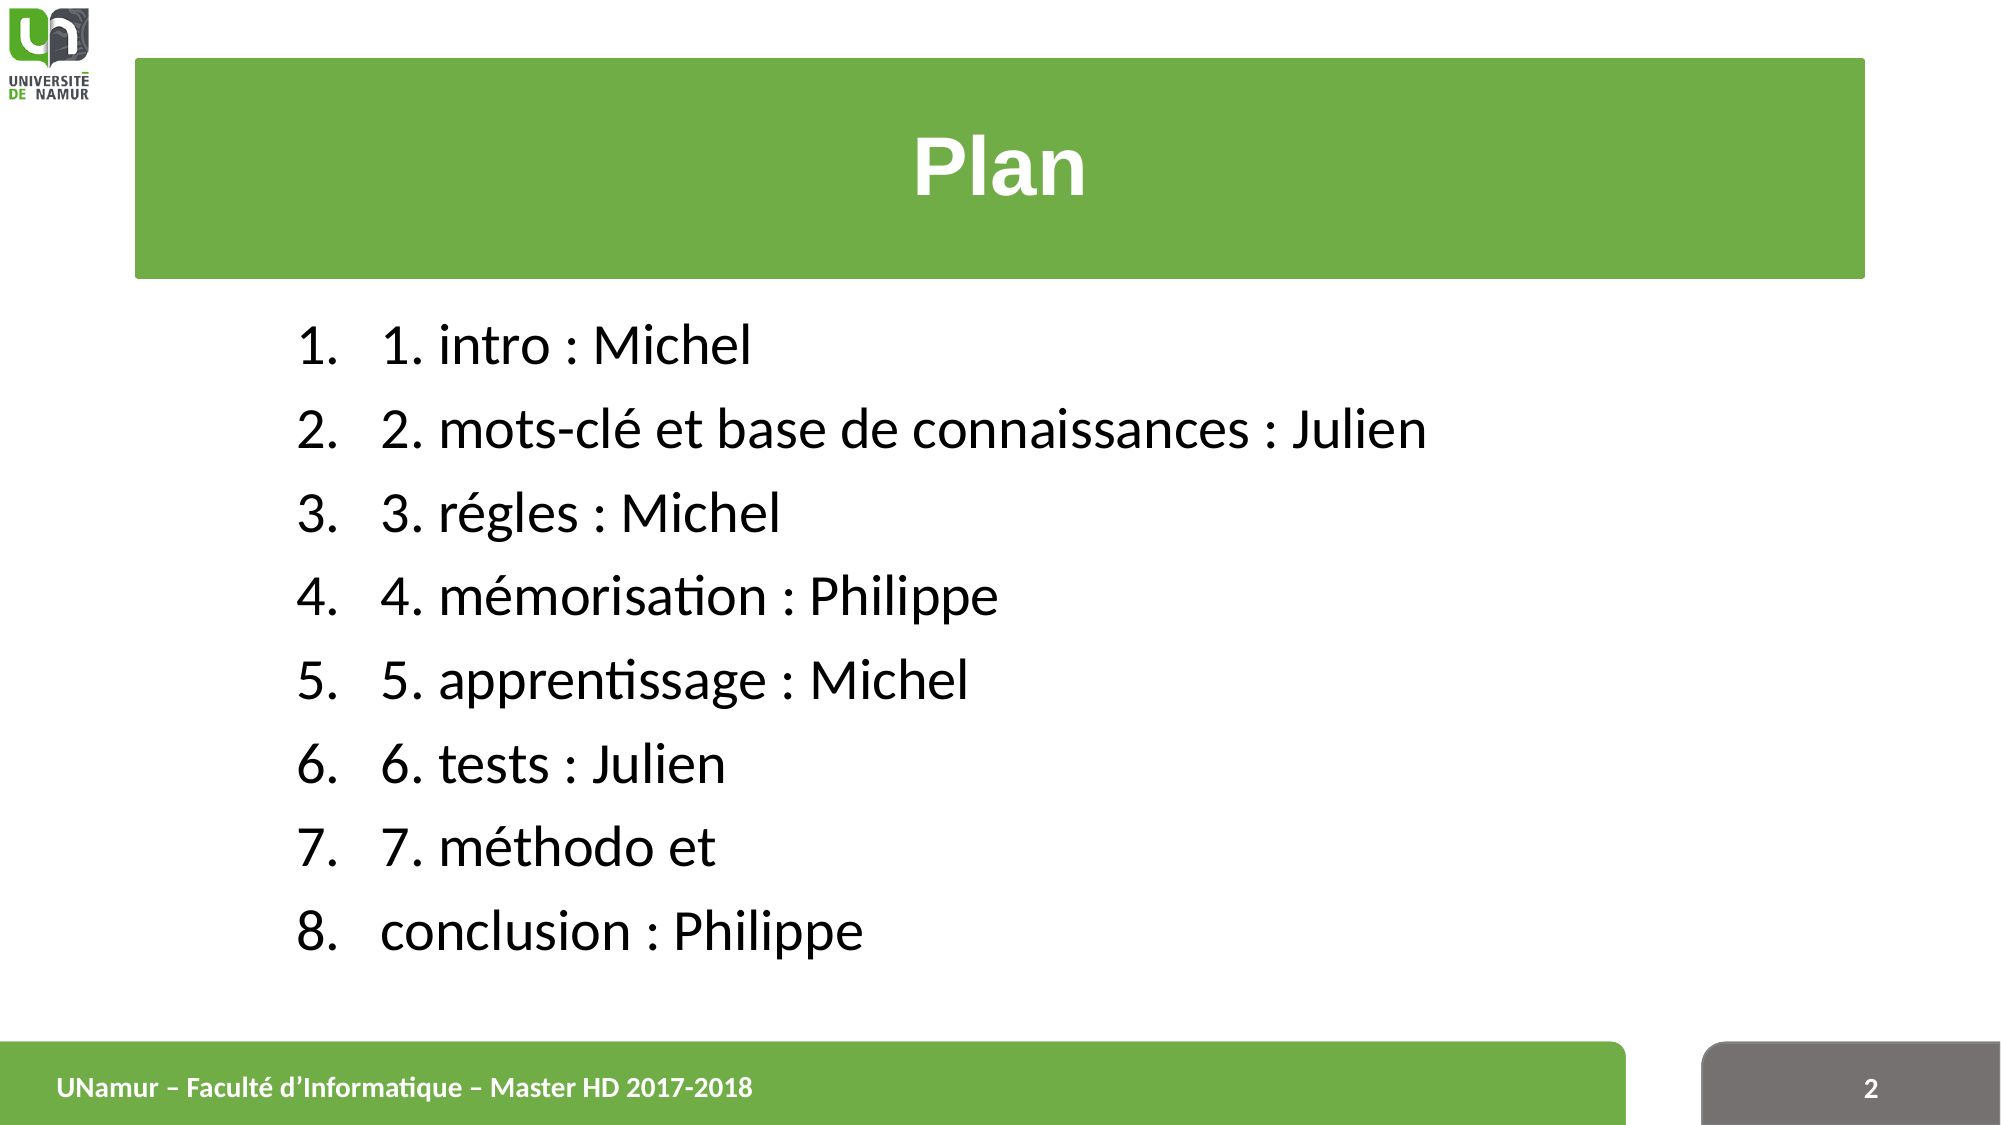

# Plan
1. intro : Michel
2. mots-clé et base de connaissances : Julien
3. régles : Michel
4. mémorisation : Philippe
5. apprentissage : Michel
6. tests : Julien
7. méthodo et
conclusion : Philippe

UNamur – Faculté d’Informatique – Master HD 2017-2018